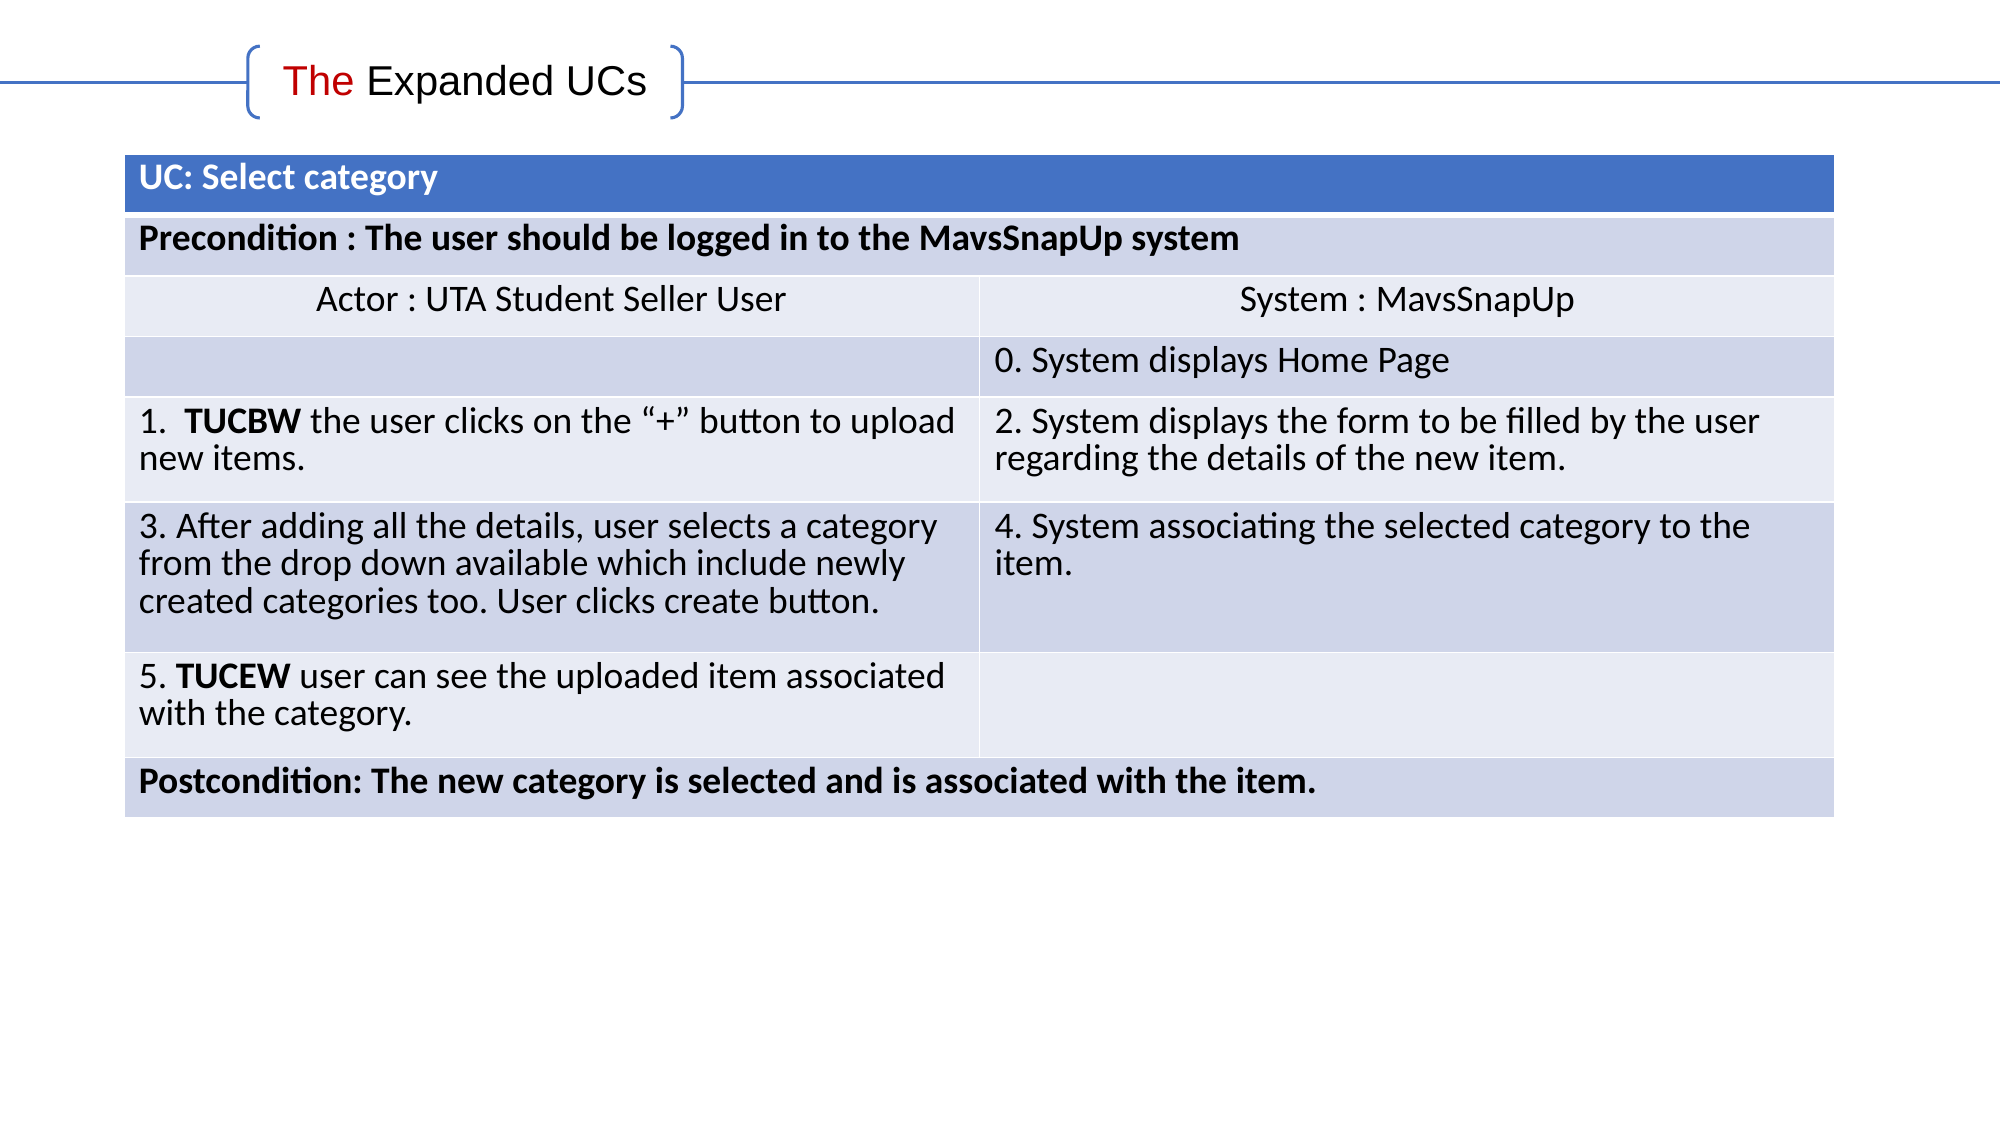

The Expanded UCs
| UC: Select category |  |
| --- | --- |
| Precondition : The user should be logged in to the MavsSnapUp system |  |
| Actor : UTA Student Seller User | System : MavsSnapUp |
|  | 0. System displays Home Page |
| 1. TUCBW the user clicks on the “+” button to upload new items. | 2. System displays the form to be filled by the user regarding the details of the new item. |
| 3. After adding all the details, user selects a category from the drop down available which include newly created categories too. User clicks create button. | 4. System associating the selected category to the item. |
| 5. TUCEW user can see the uploaded item associated with the category. |  |
| Postcondition: The new category is selected and is associated with the item. |  |